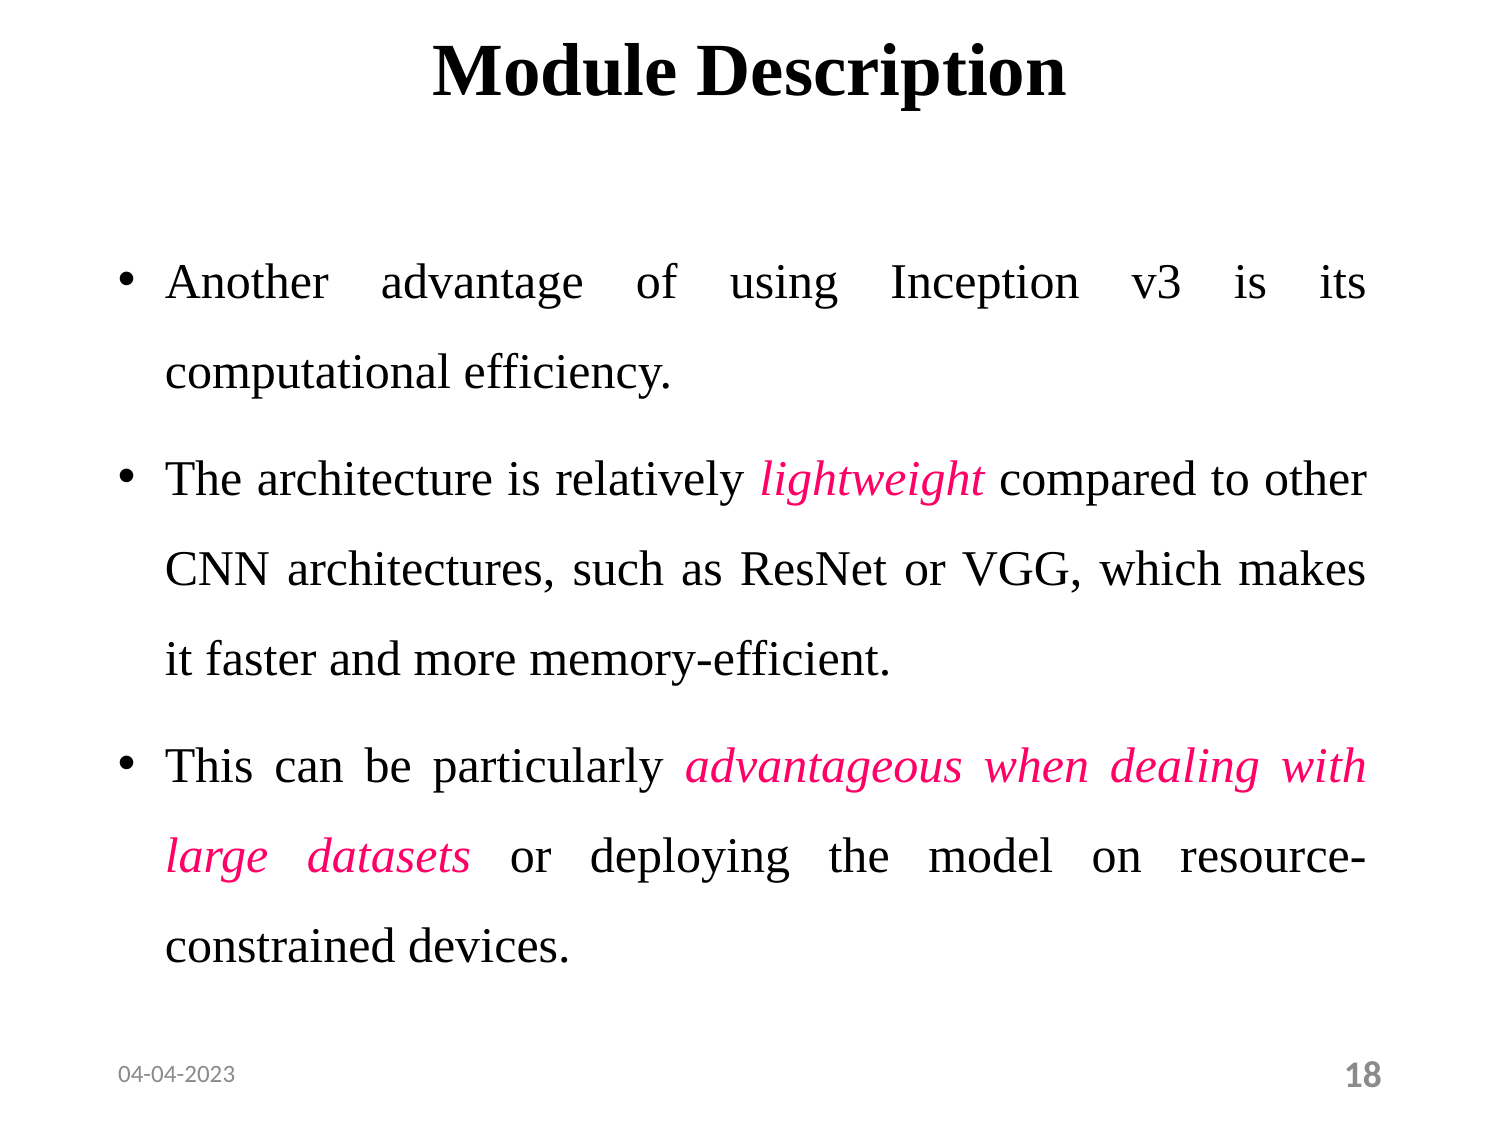

# Module Description
Another advantage of using Inception v3 is its computational efficiency.
The architecture is relatively lightweight compared to other CNN architectures, such as ResNet or VGG, which makes it faster and more memory-efficient.
This can be particularly advantageous when dealing with large datasets or deploying the model on resource-constrained devices.
04-04-2023
18